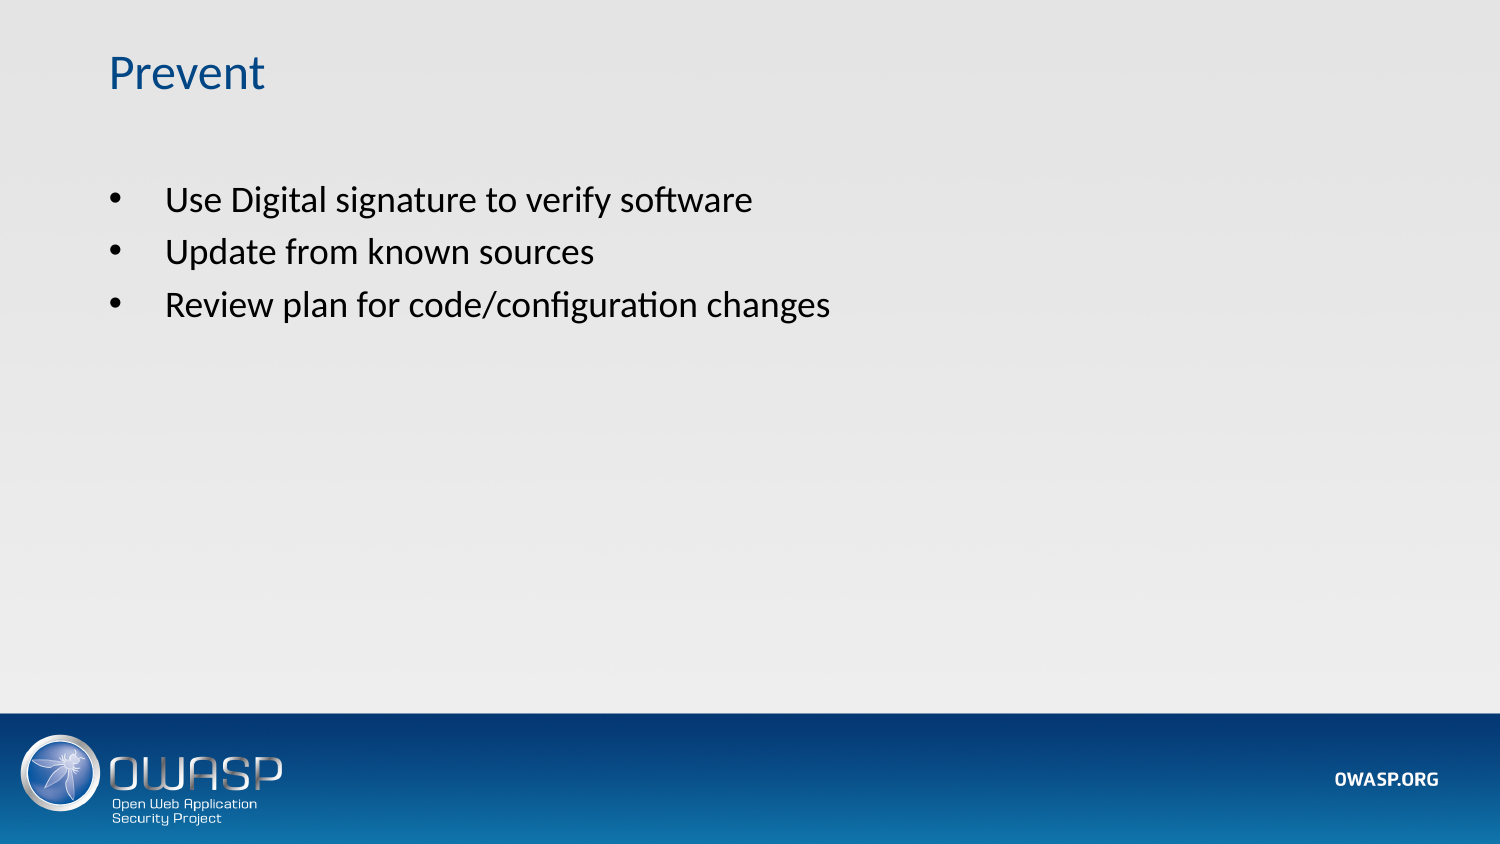

# Prevent
Use Digital signature to verify software
Update from known sources
Review plan for code/configuration changes